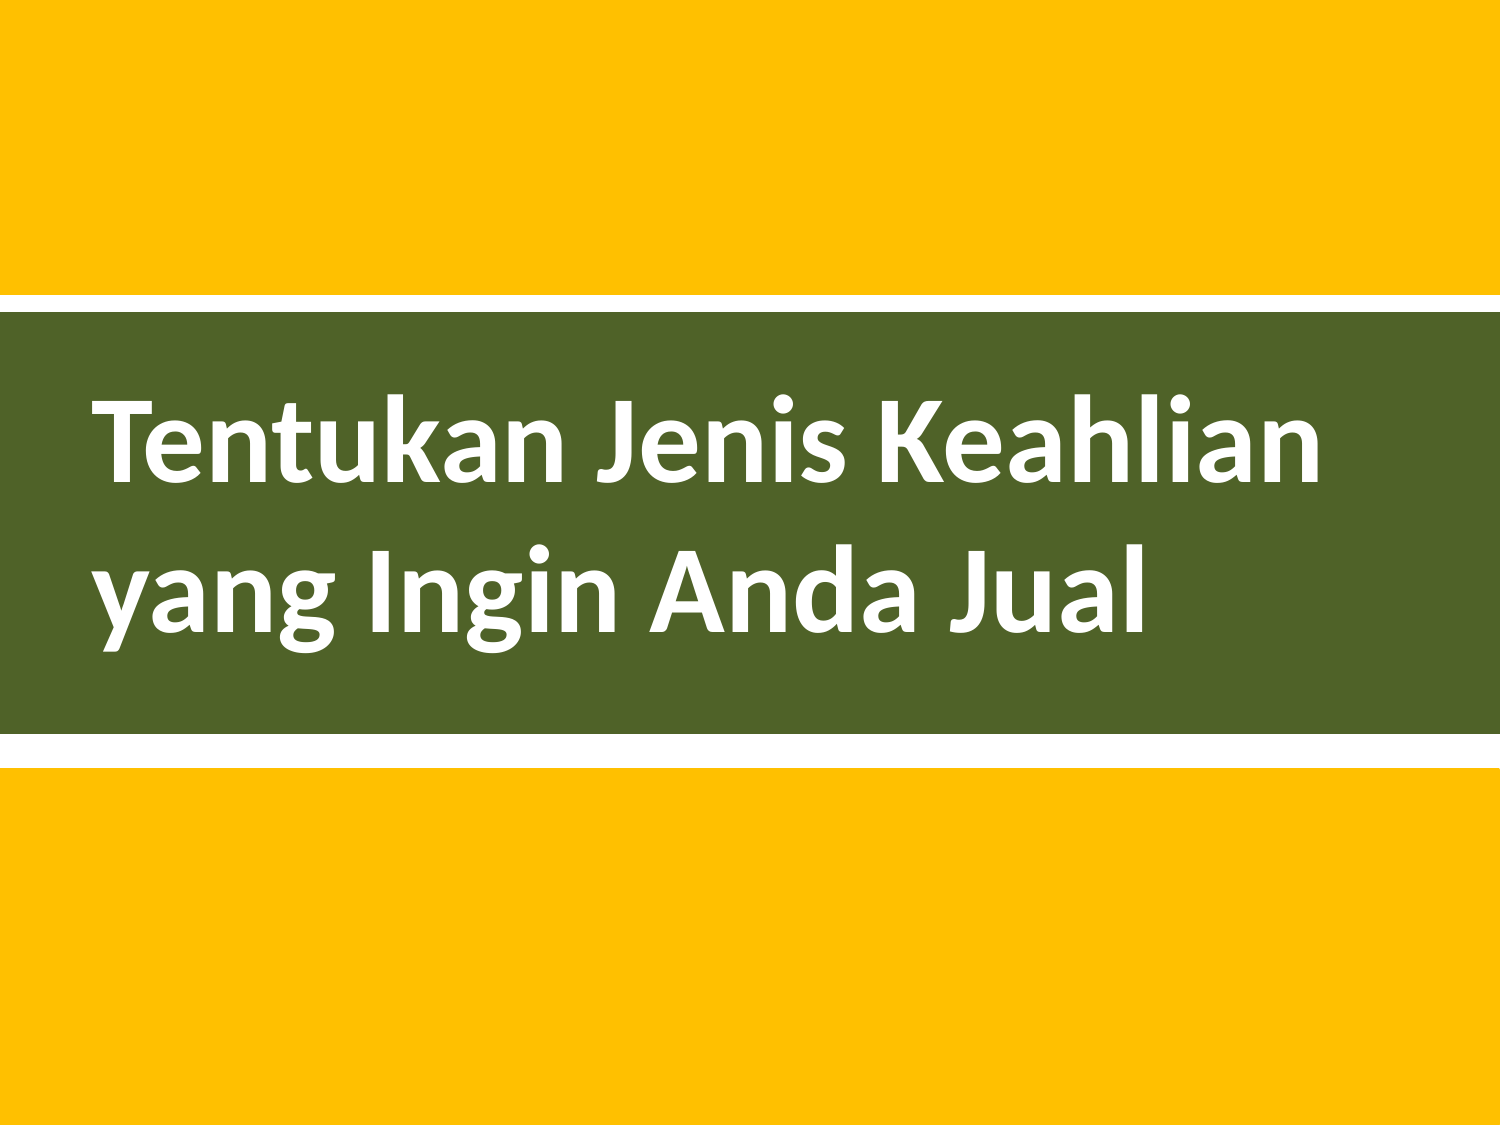

Tentukan Jenis Keahlian yang Ingin Anda Jual

9